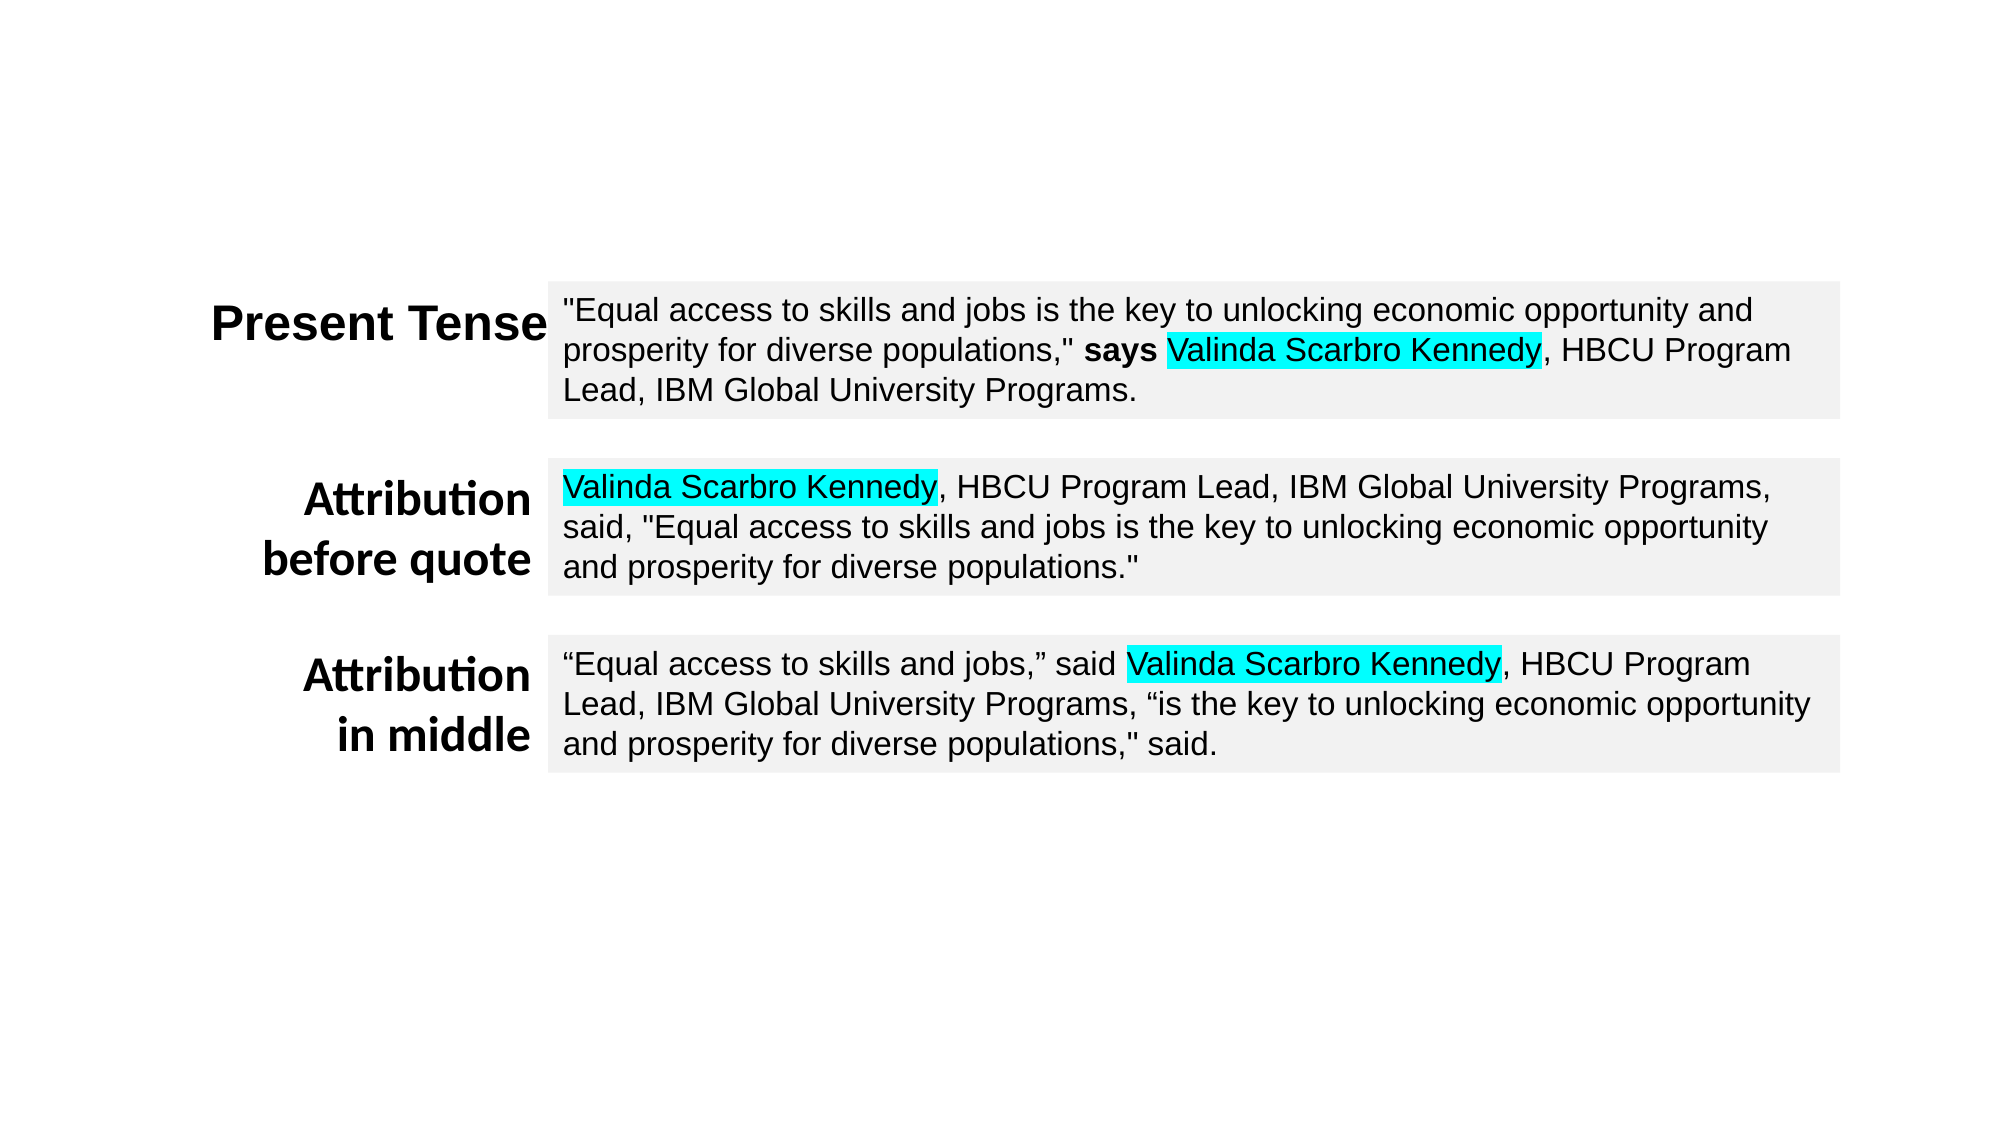

"Equal access to skills and jobs is the key to unlocking economic opportunity and prosperity for diverse populations," says Valinda Scarbro Kennedy, HBCU Program Lead, IBM Global University Programs.
Present Tense
Attribution
before quote
Valinda Scarbro Kennedy, HBCU Program Lead, IBM Global University Programs, said, "Equal access to skills and jobs is the key to unlocking economic opportunity and prosperity for diverse populations."
Attribution
in middle
“Equal access to skills and jobs,” said Valinda Scarbro Kennedy, HBCU Program Lead, IBM Global University Programs, “is the key to unlocking economic opportunity and prosperity for diverse populations," said.